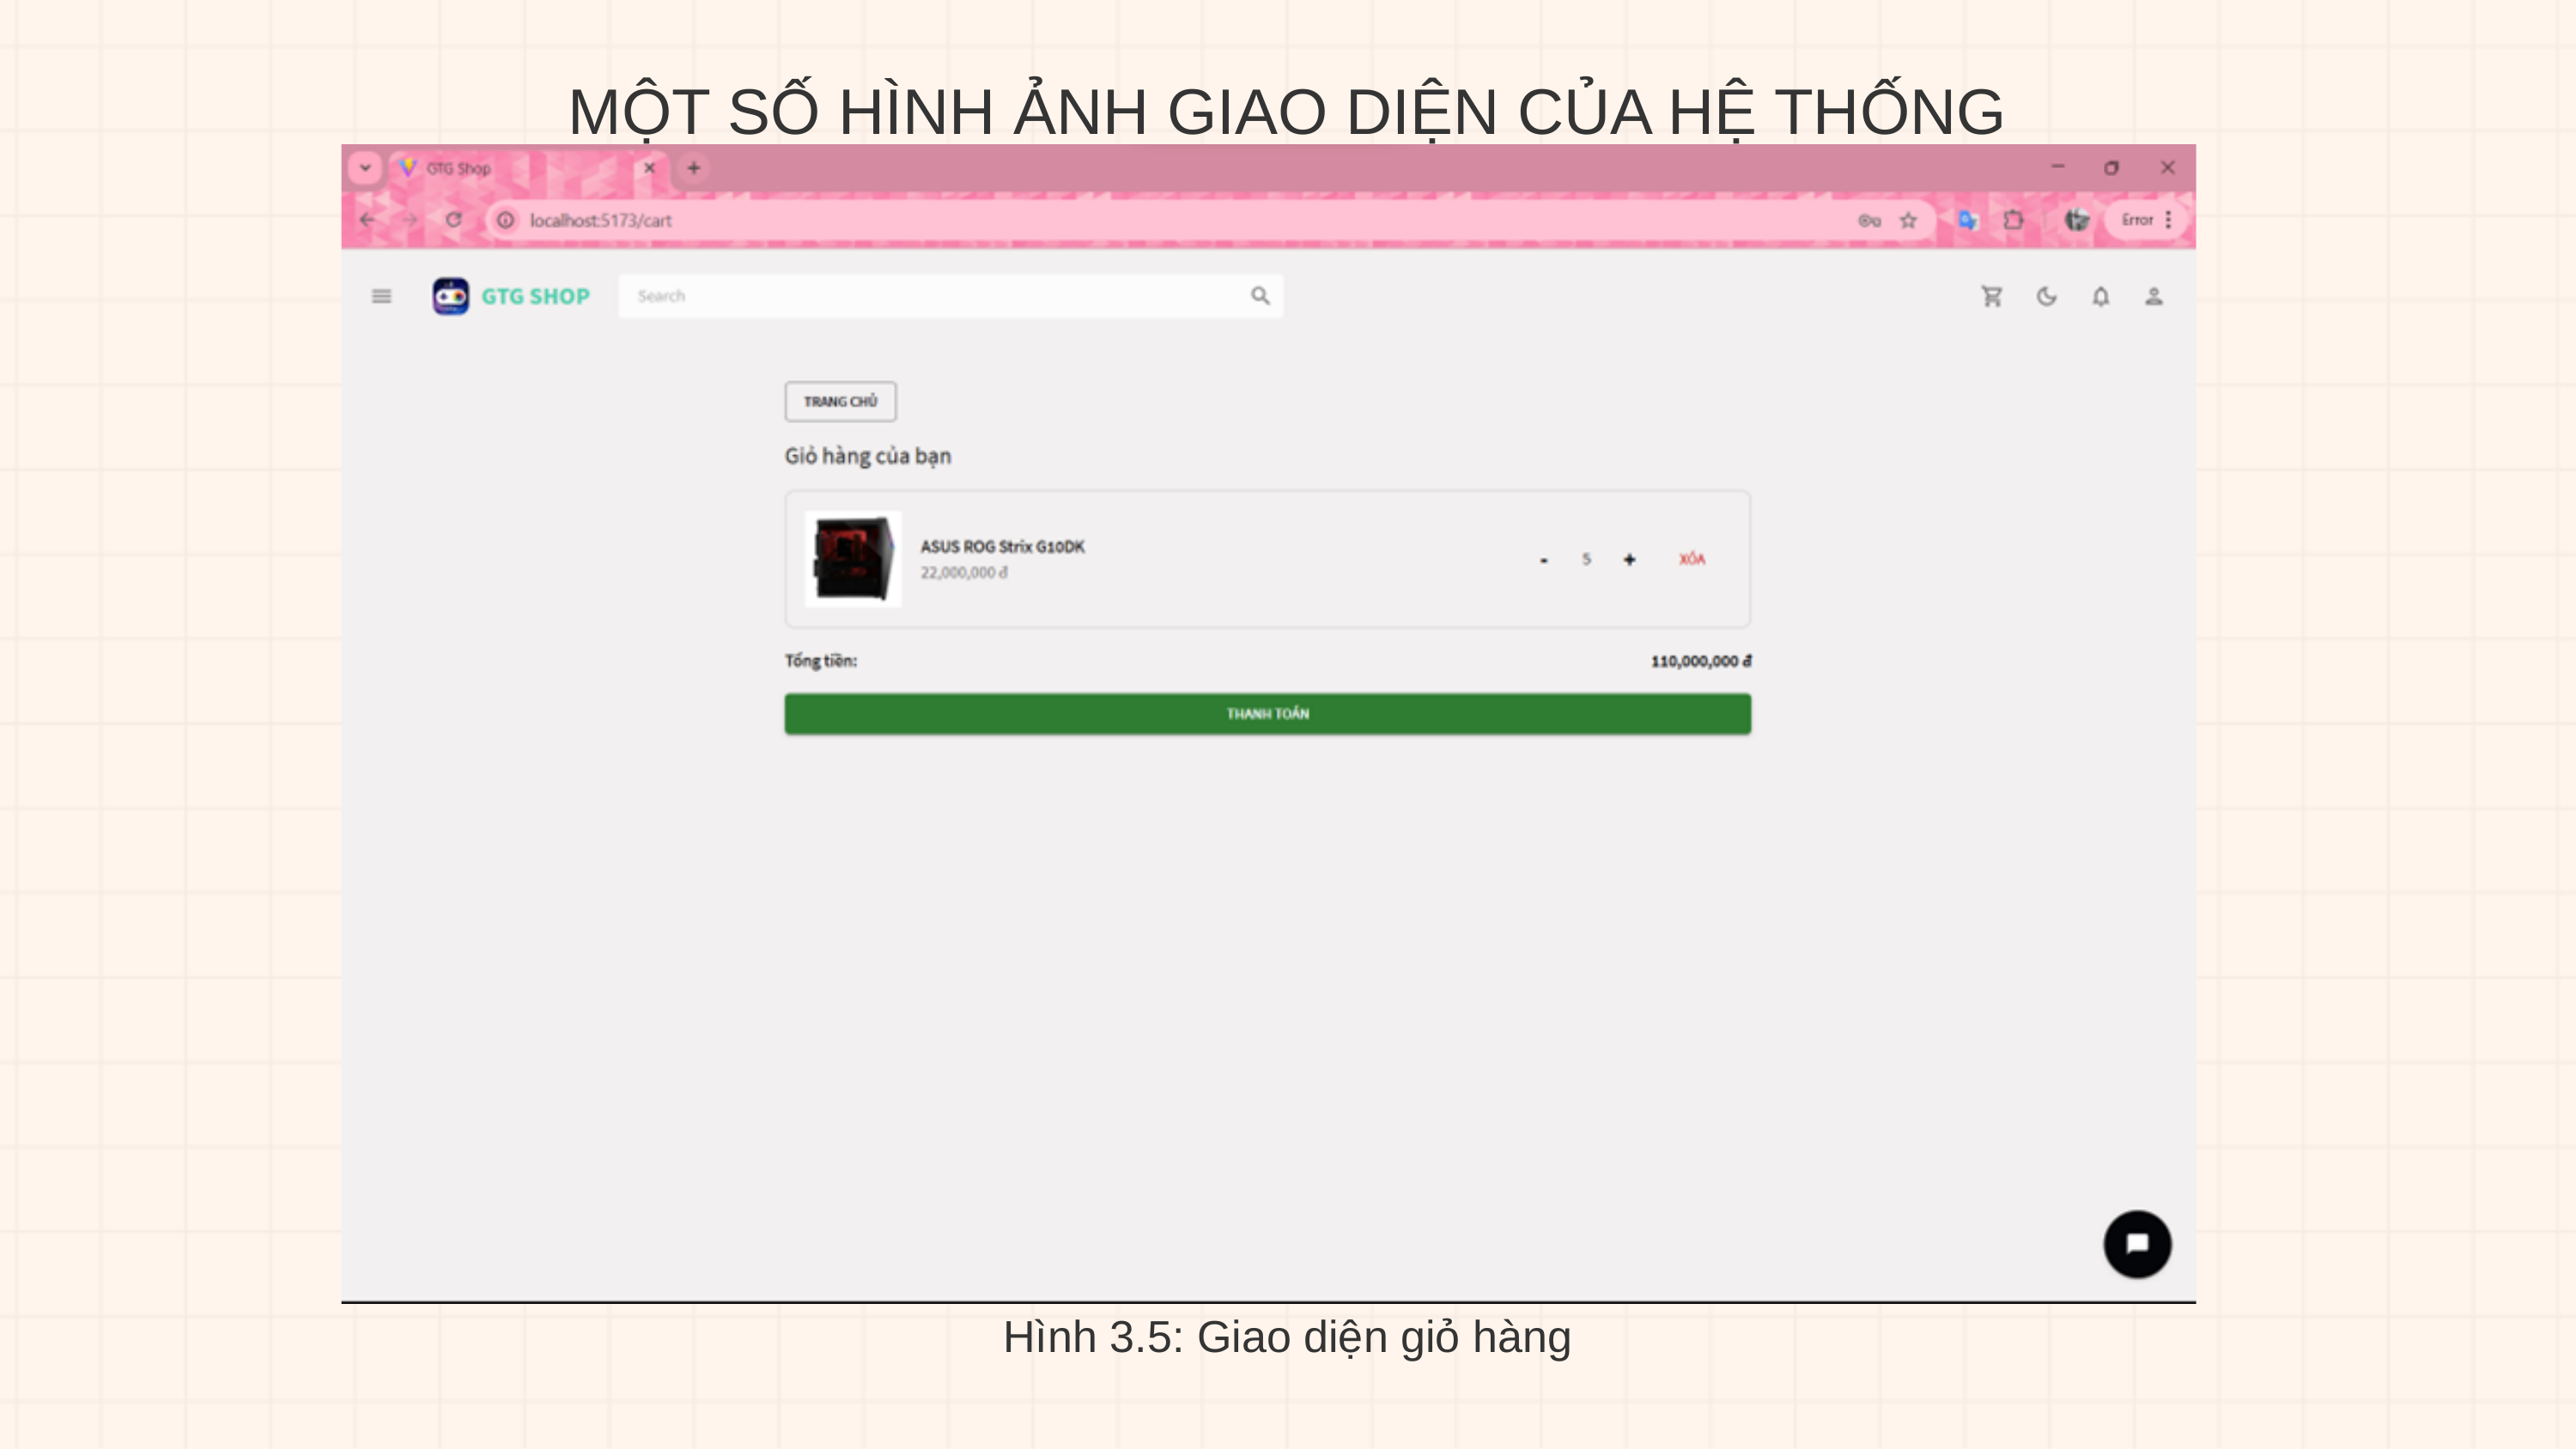

MỘT SỐ HÌNH ẢNH GIAO DIỆN CỦA HỆ THỐNG

Hình 3.5: Giao diện giỏ hàng